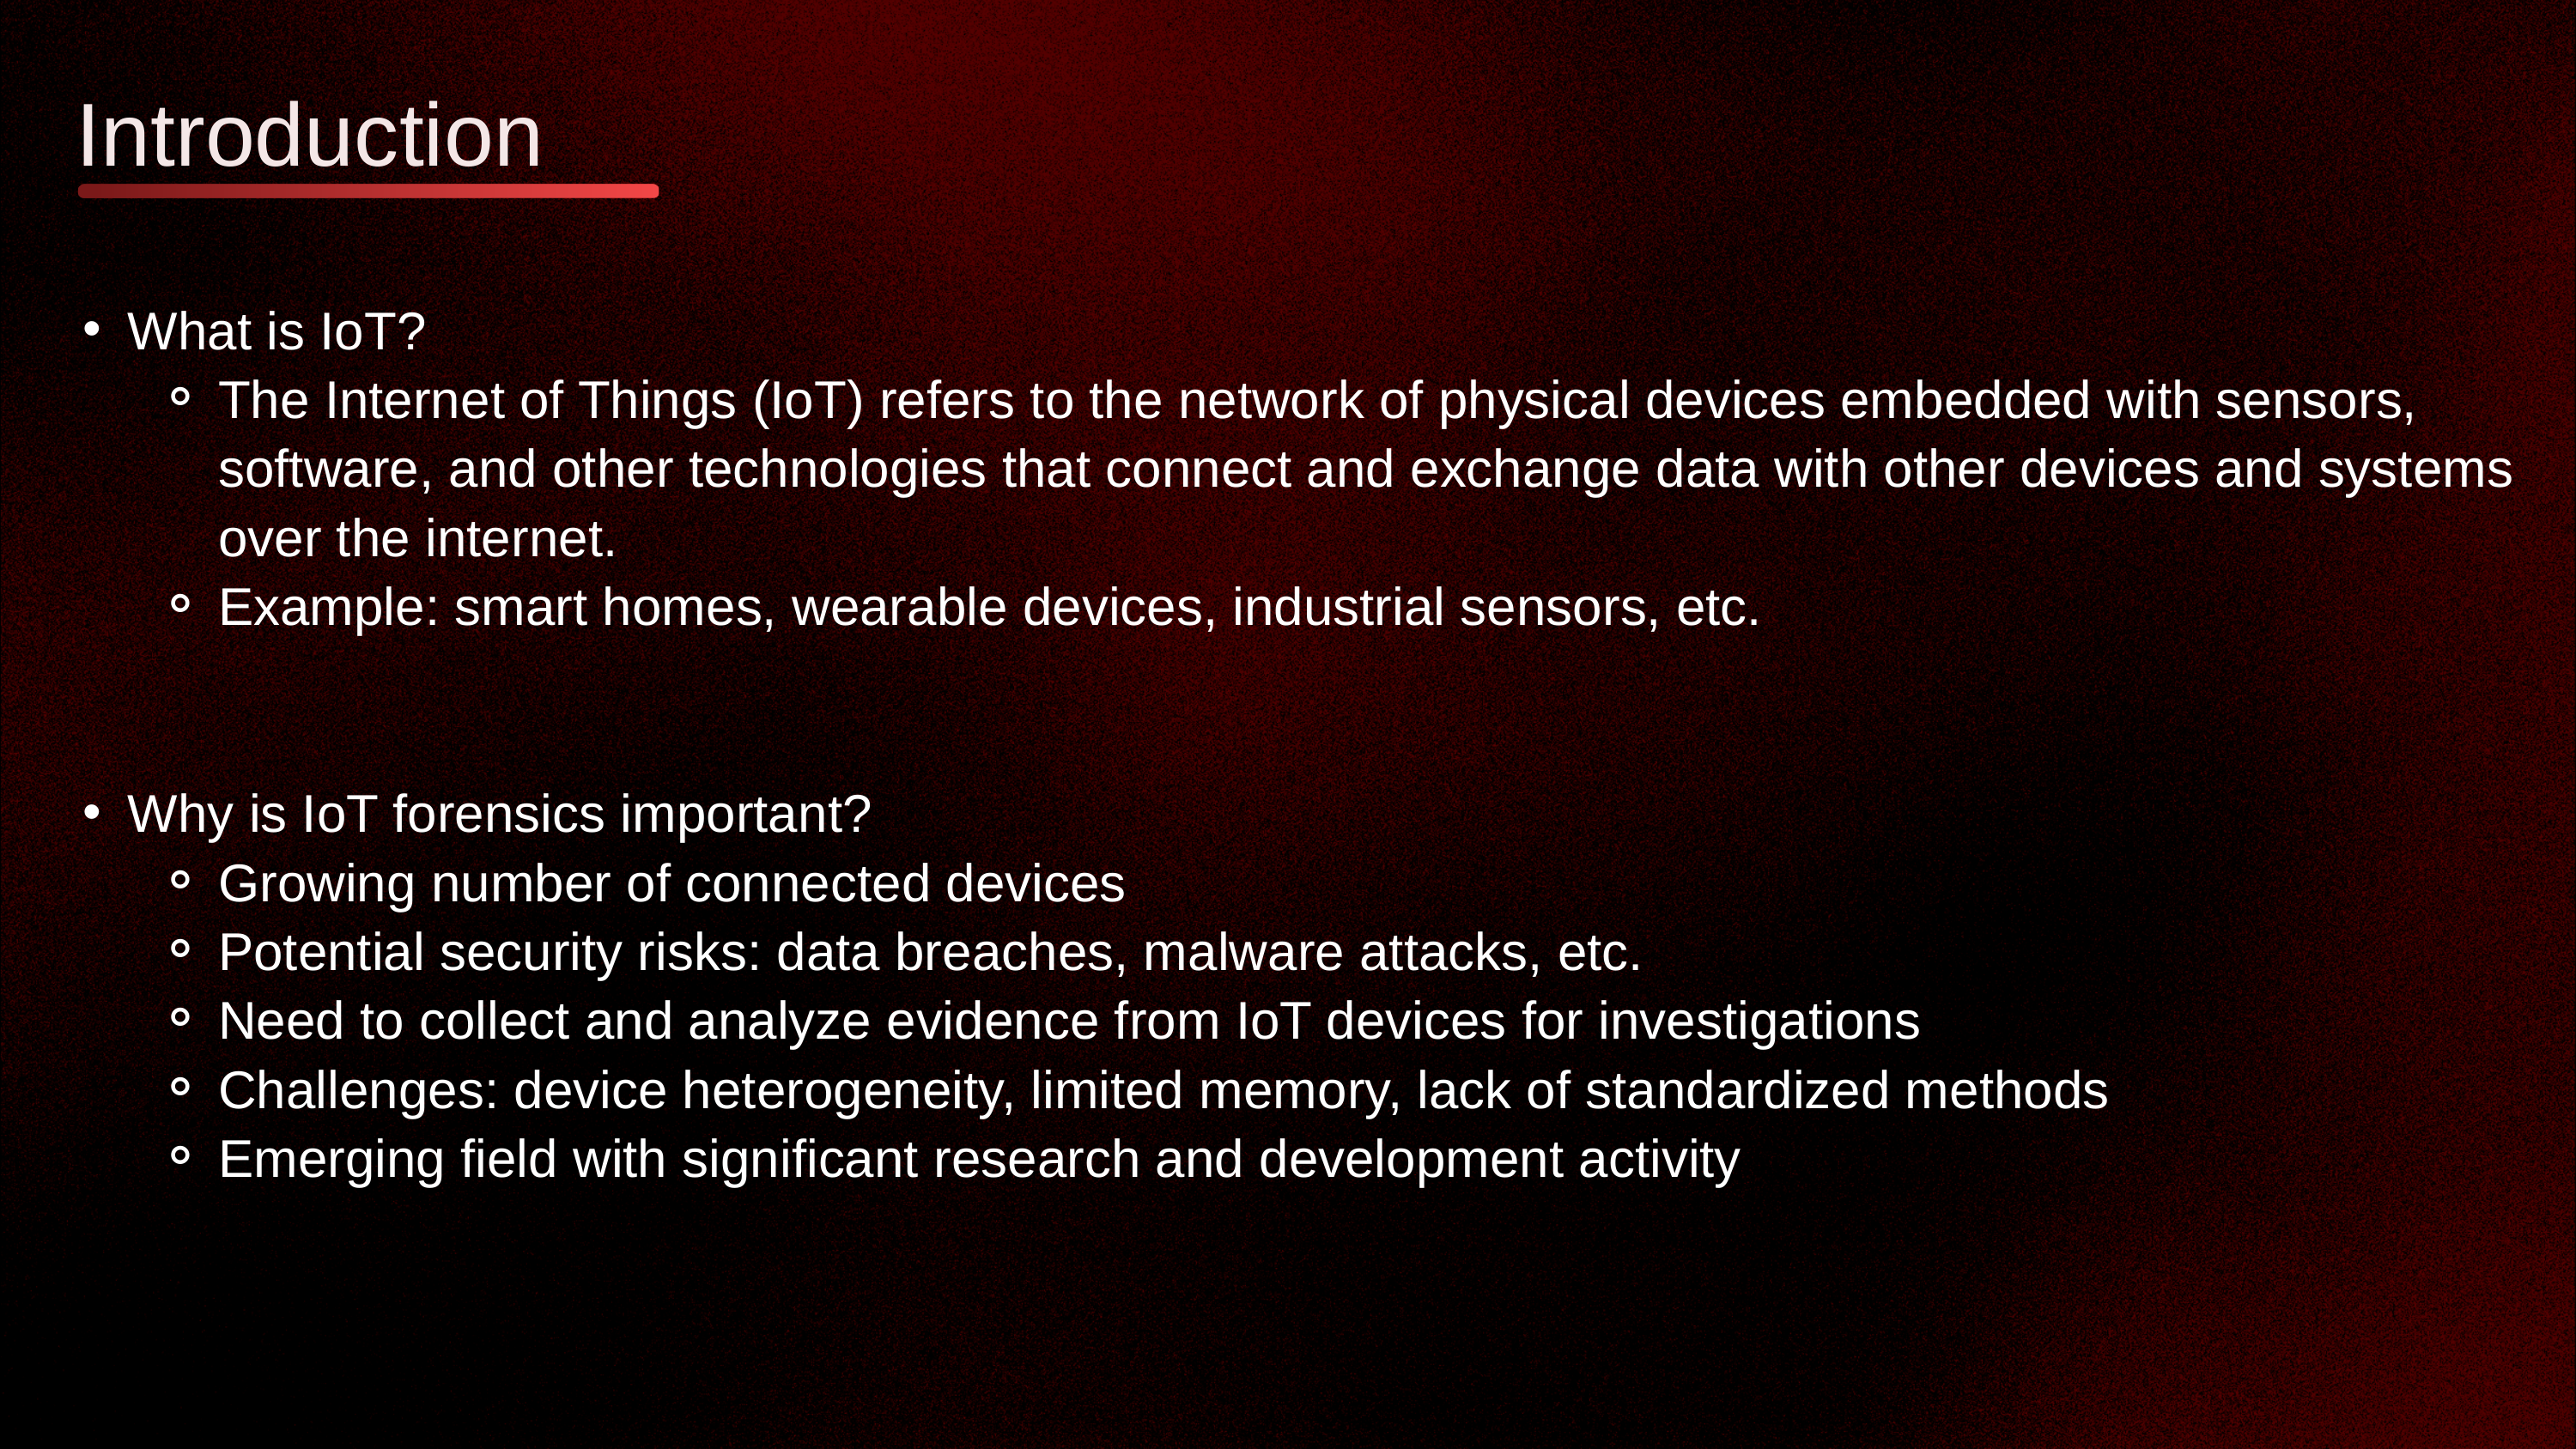

Introduction

What is IoT?
The Internet of Things (IoT) refers to the network of physical devices embedded with sensors, software, and other technologies that connect and exchange data with other devices and systems over the internet.
Example: smart homes, wearable devices, industrial sensors, etc.

Why is IoT forensics important?
Growing number of connected devices
Potential security risks: data breaches, malware attacks, etc.
Need to collect and analyze evidence from IoT devices for investigations
Challenges: device heterogeneity, limited memory, lack of standardized methods
Emerging field with significant research and development activity